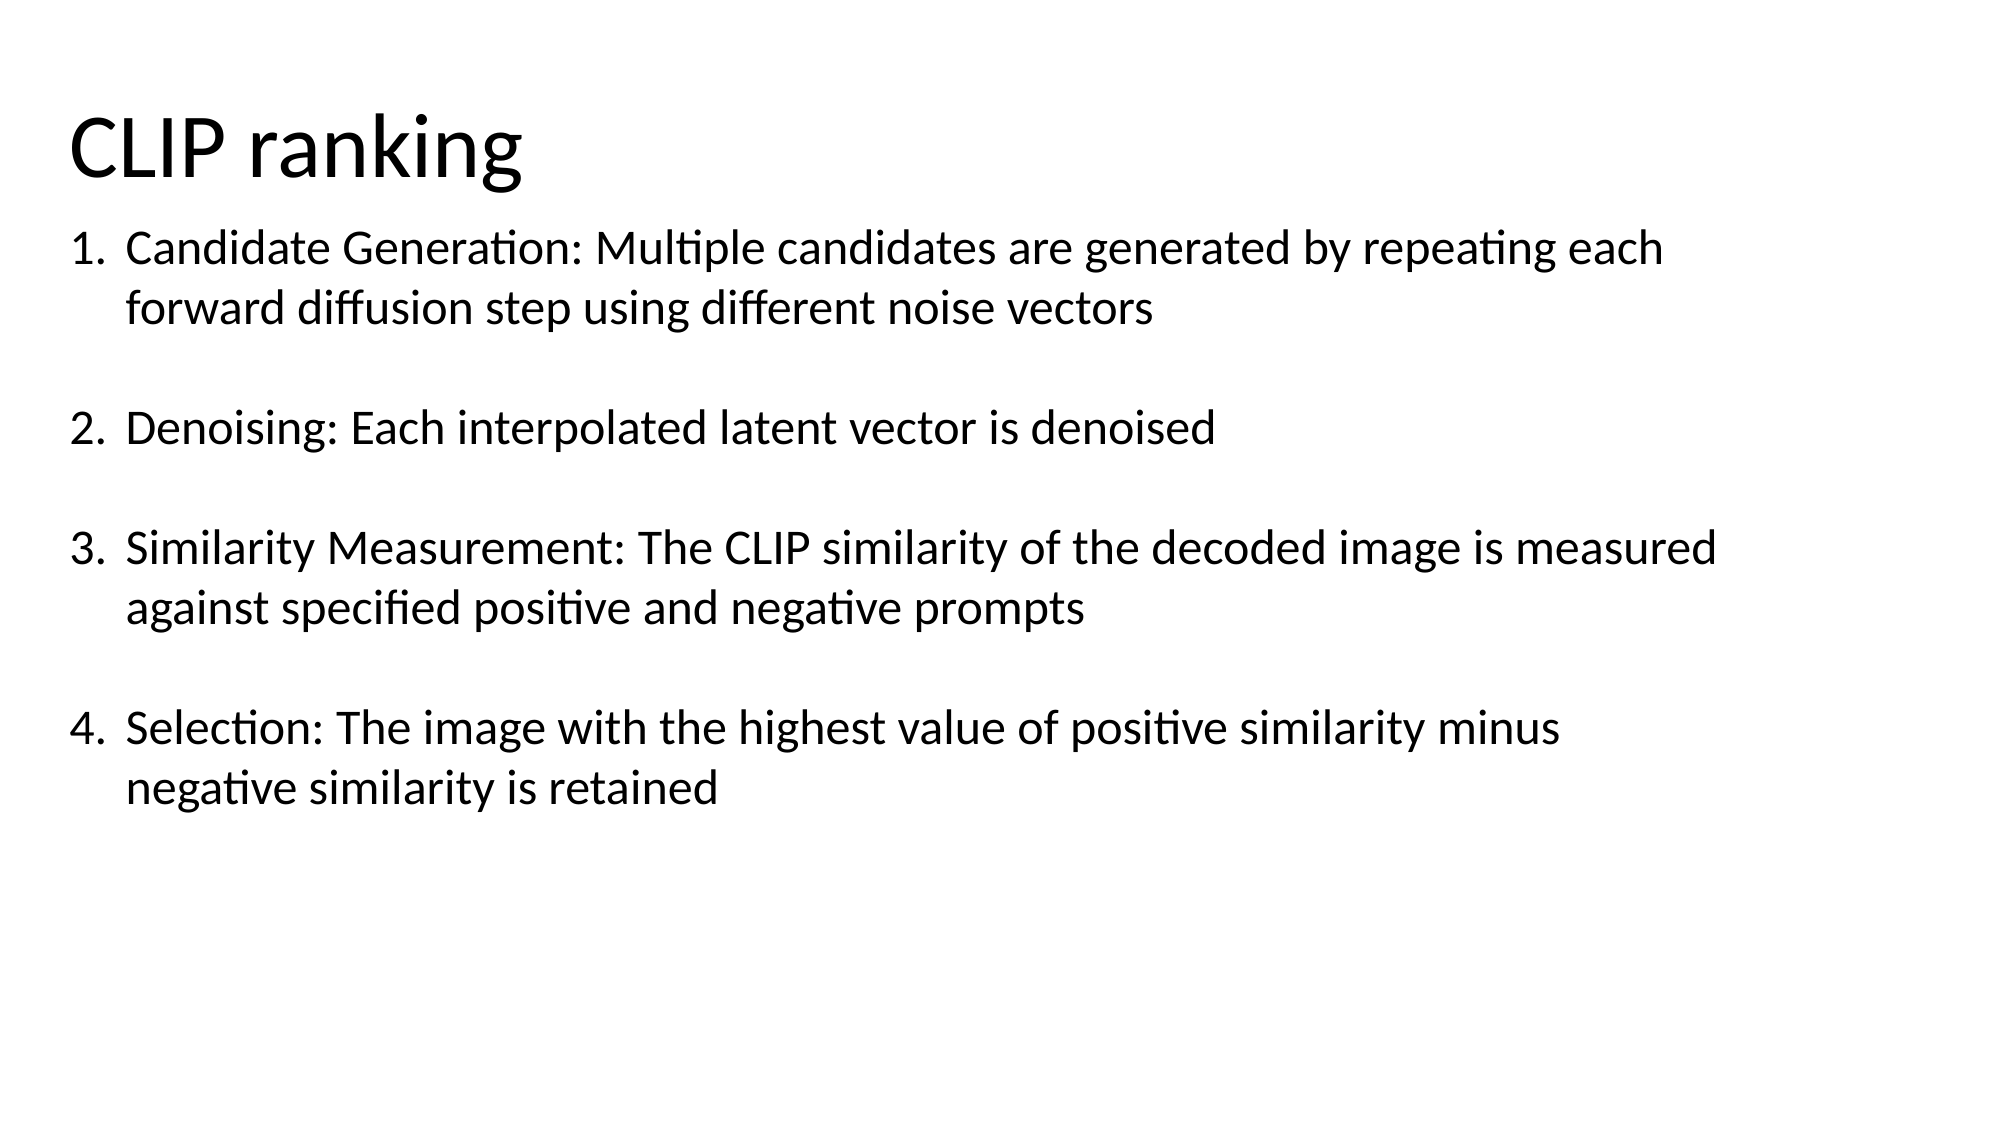

# CLIP ranking
Candidate Generation: Multiple candidates are generated by repeating each forward diffusion step using different noise vectors

Denoising: Each interpolated latent vector is denoised

Similarity Measurement: The CLIP similarity of the decoded image is measured against specified positive and negative prompts

Selection: The image with the highest value of positive similarity minus negative similarity is retained